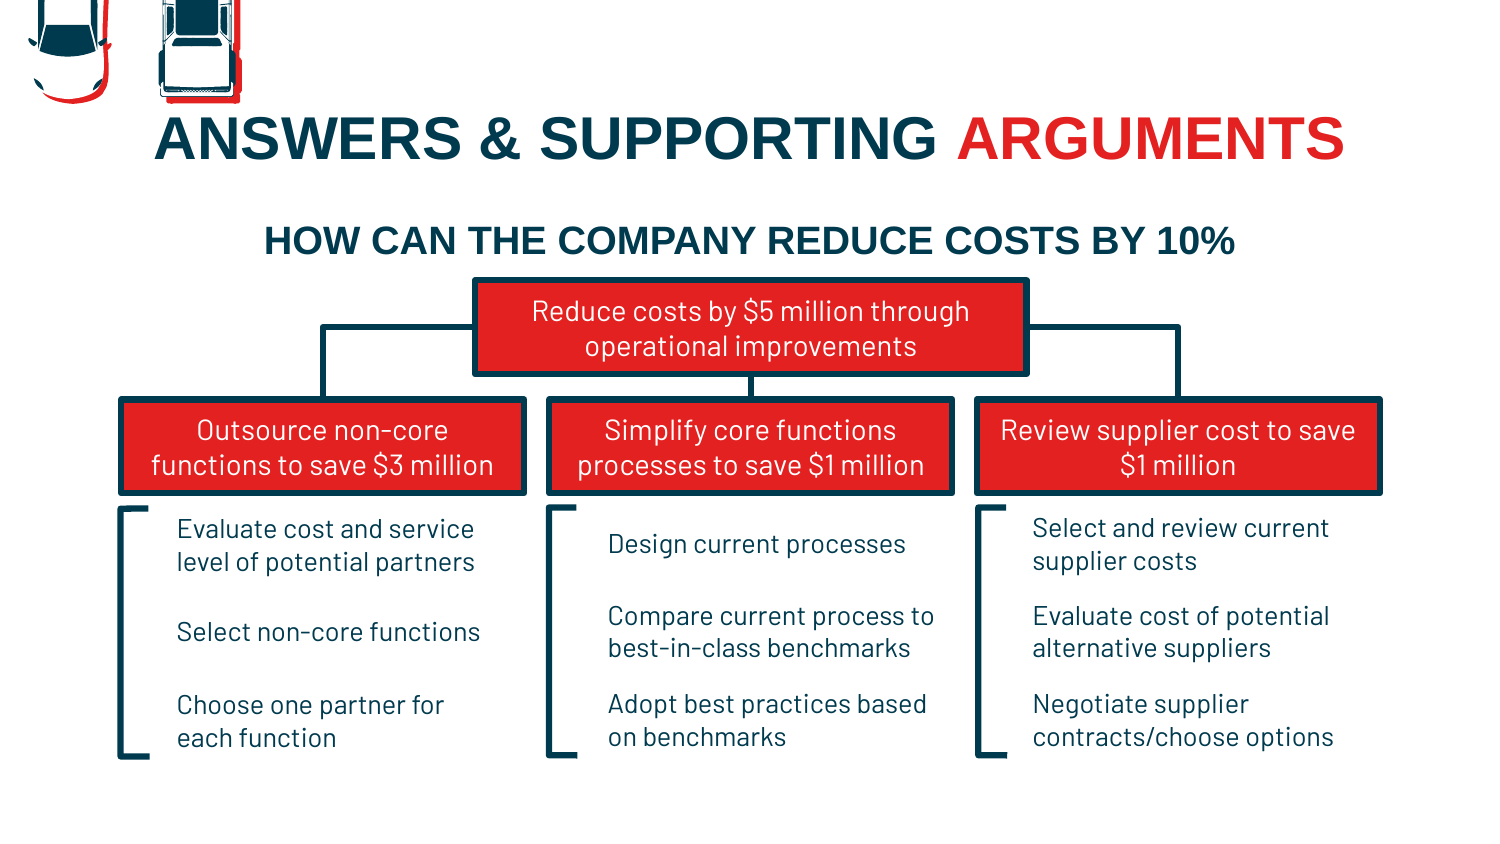

# ANSWERS & SUPPORTING ARGUMENTS
HOW CAN THE COMPANY REDUCE COSTS BY 10%
Reduce costs by $5 million through
operational improvements
Simplify core functions processes to save $1 million
Outsource non-core
functions to save $3 million
Review supplier cost to save $1 million
Design current processes
Select and review current
supplier costs

Evaluate cost and service
level of potential partners

Select non-core functions
Compare current process to
best-in-class benchmarks
Evaluate cost of potential
alternative suppliers
Adopt best practices based
on benchmarks
Negotiate supplier
contracts/choose options
Choose one partner for
each function